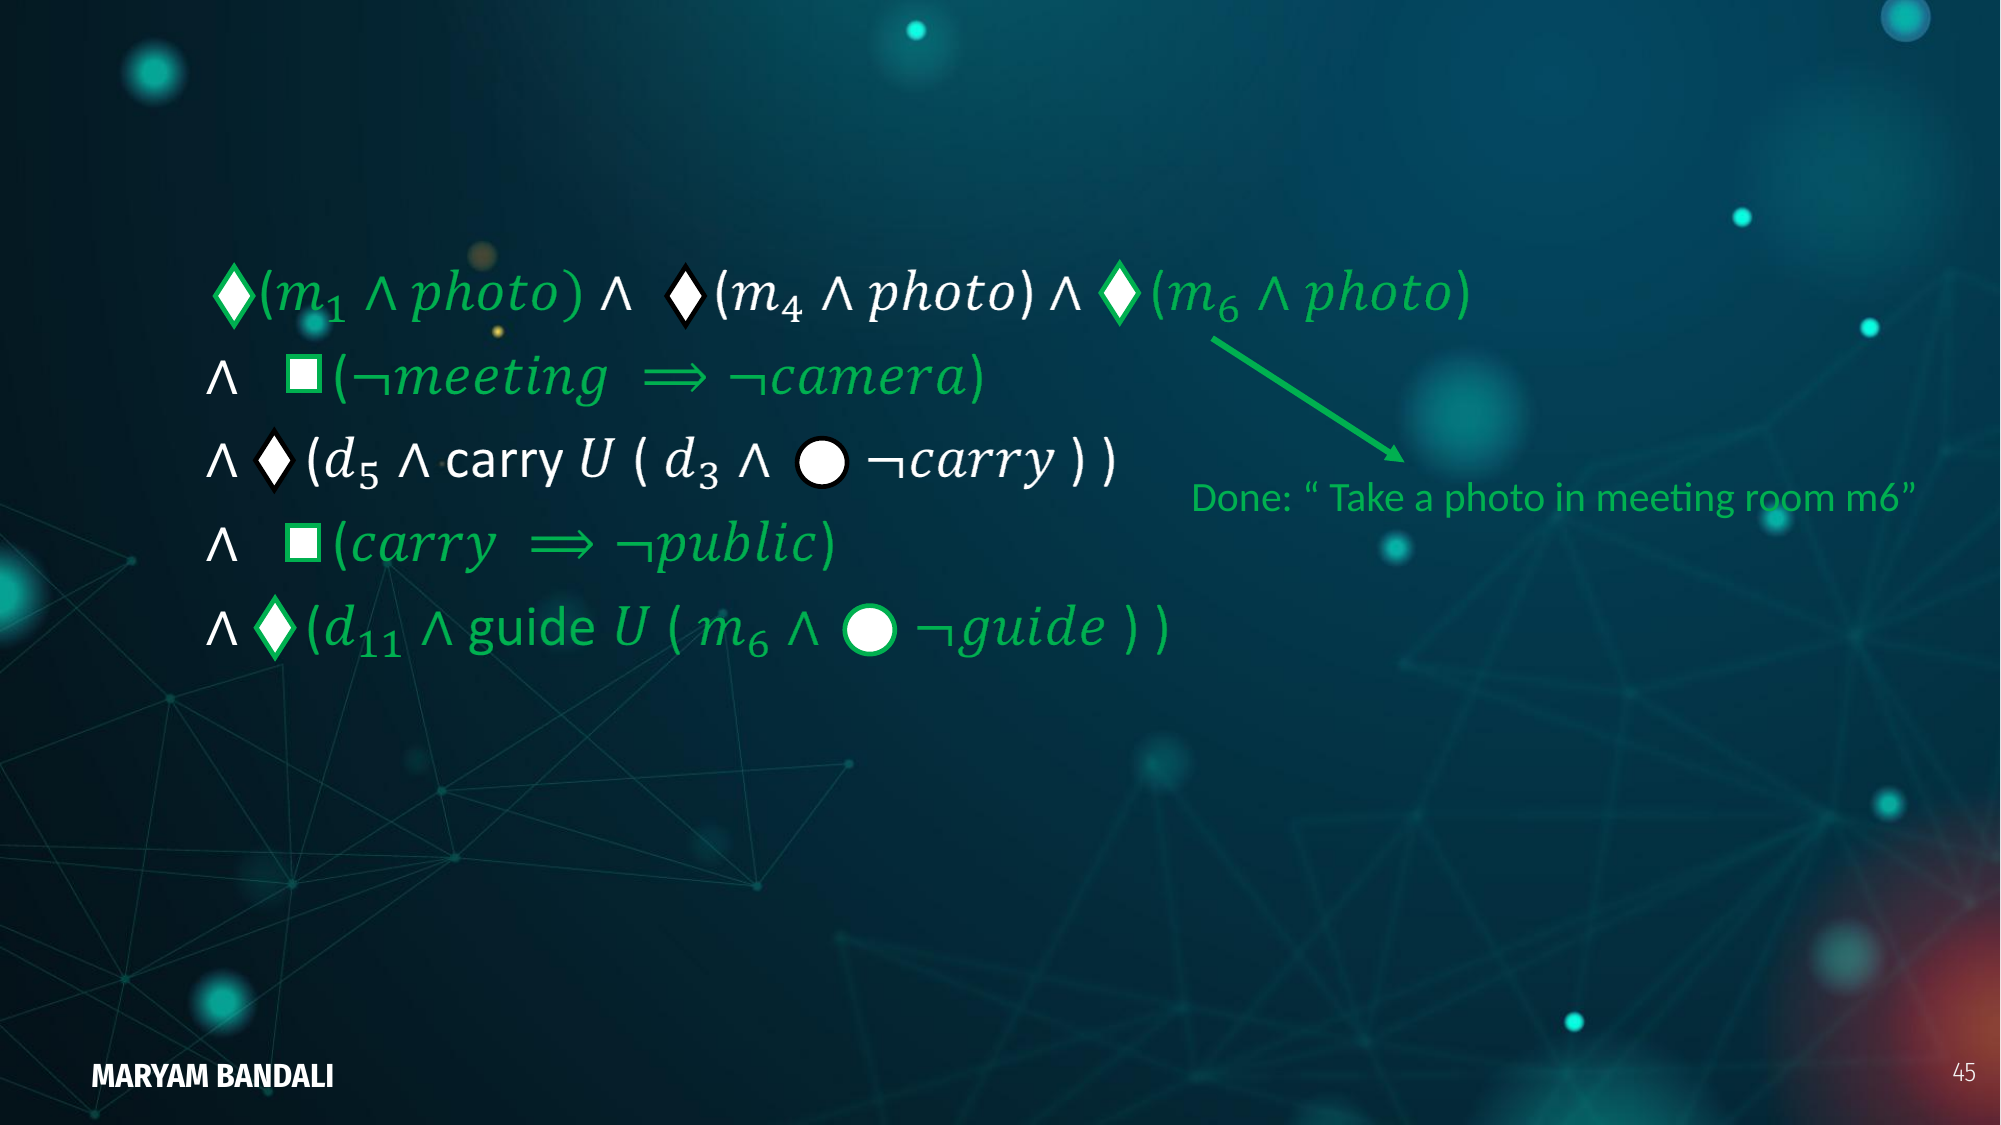

Done: “ Take a photo in meeting room m6”

MARYAM‌ BANDALI
45